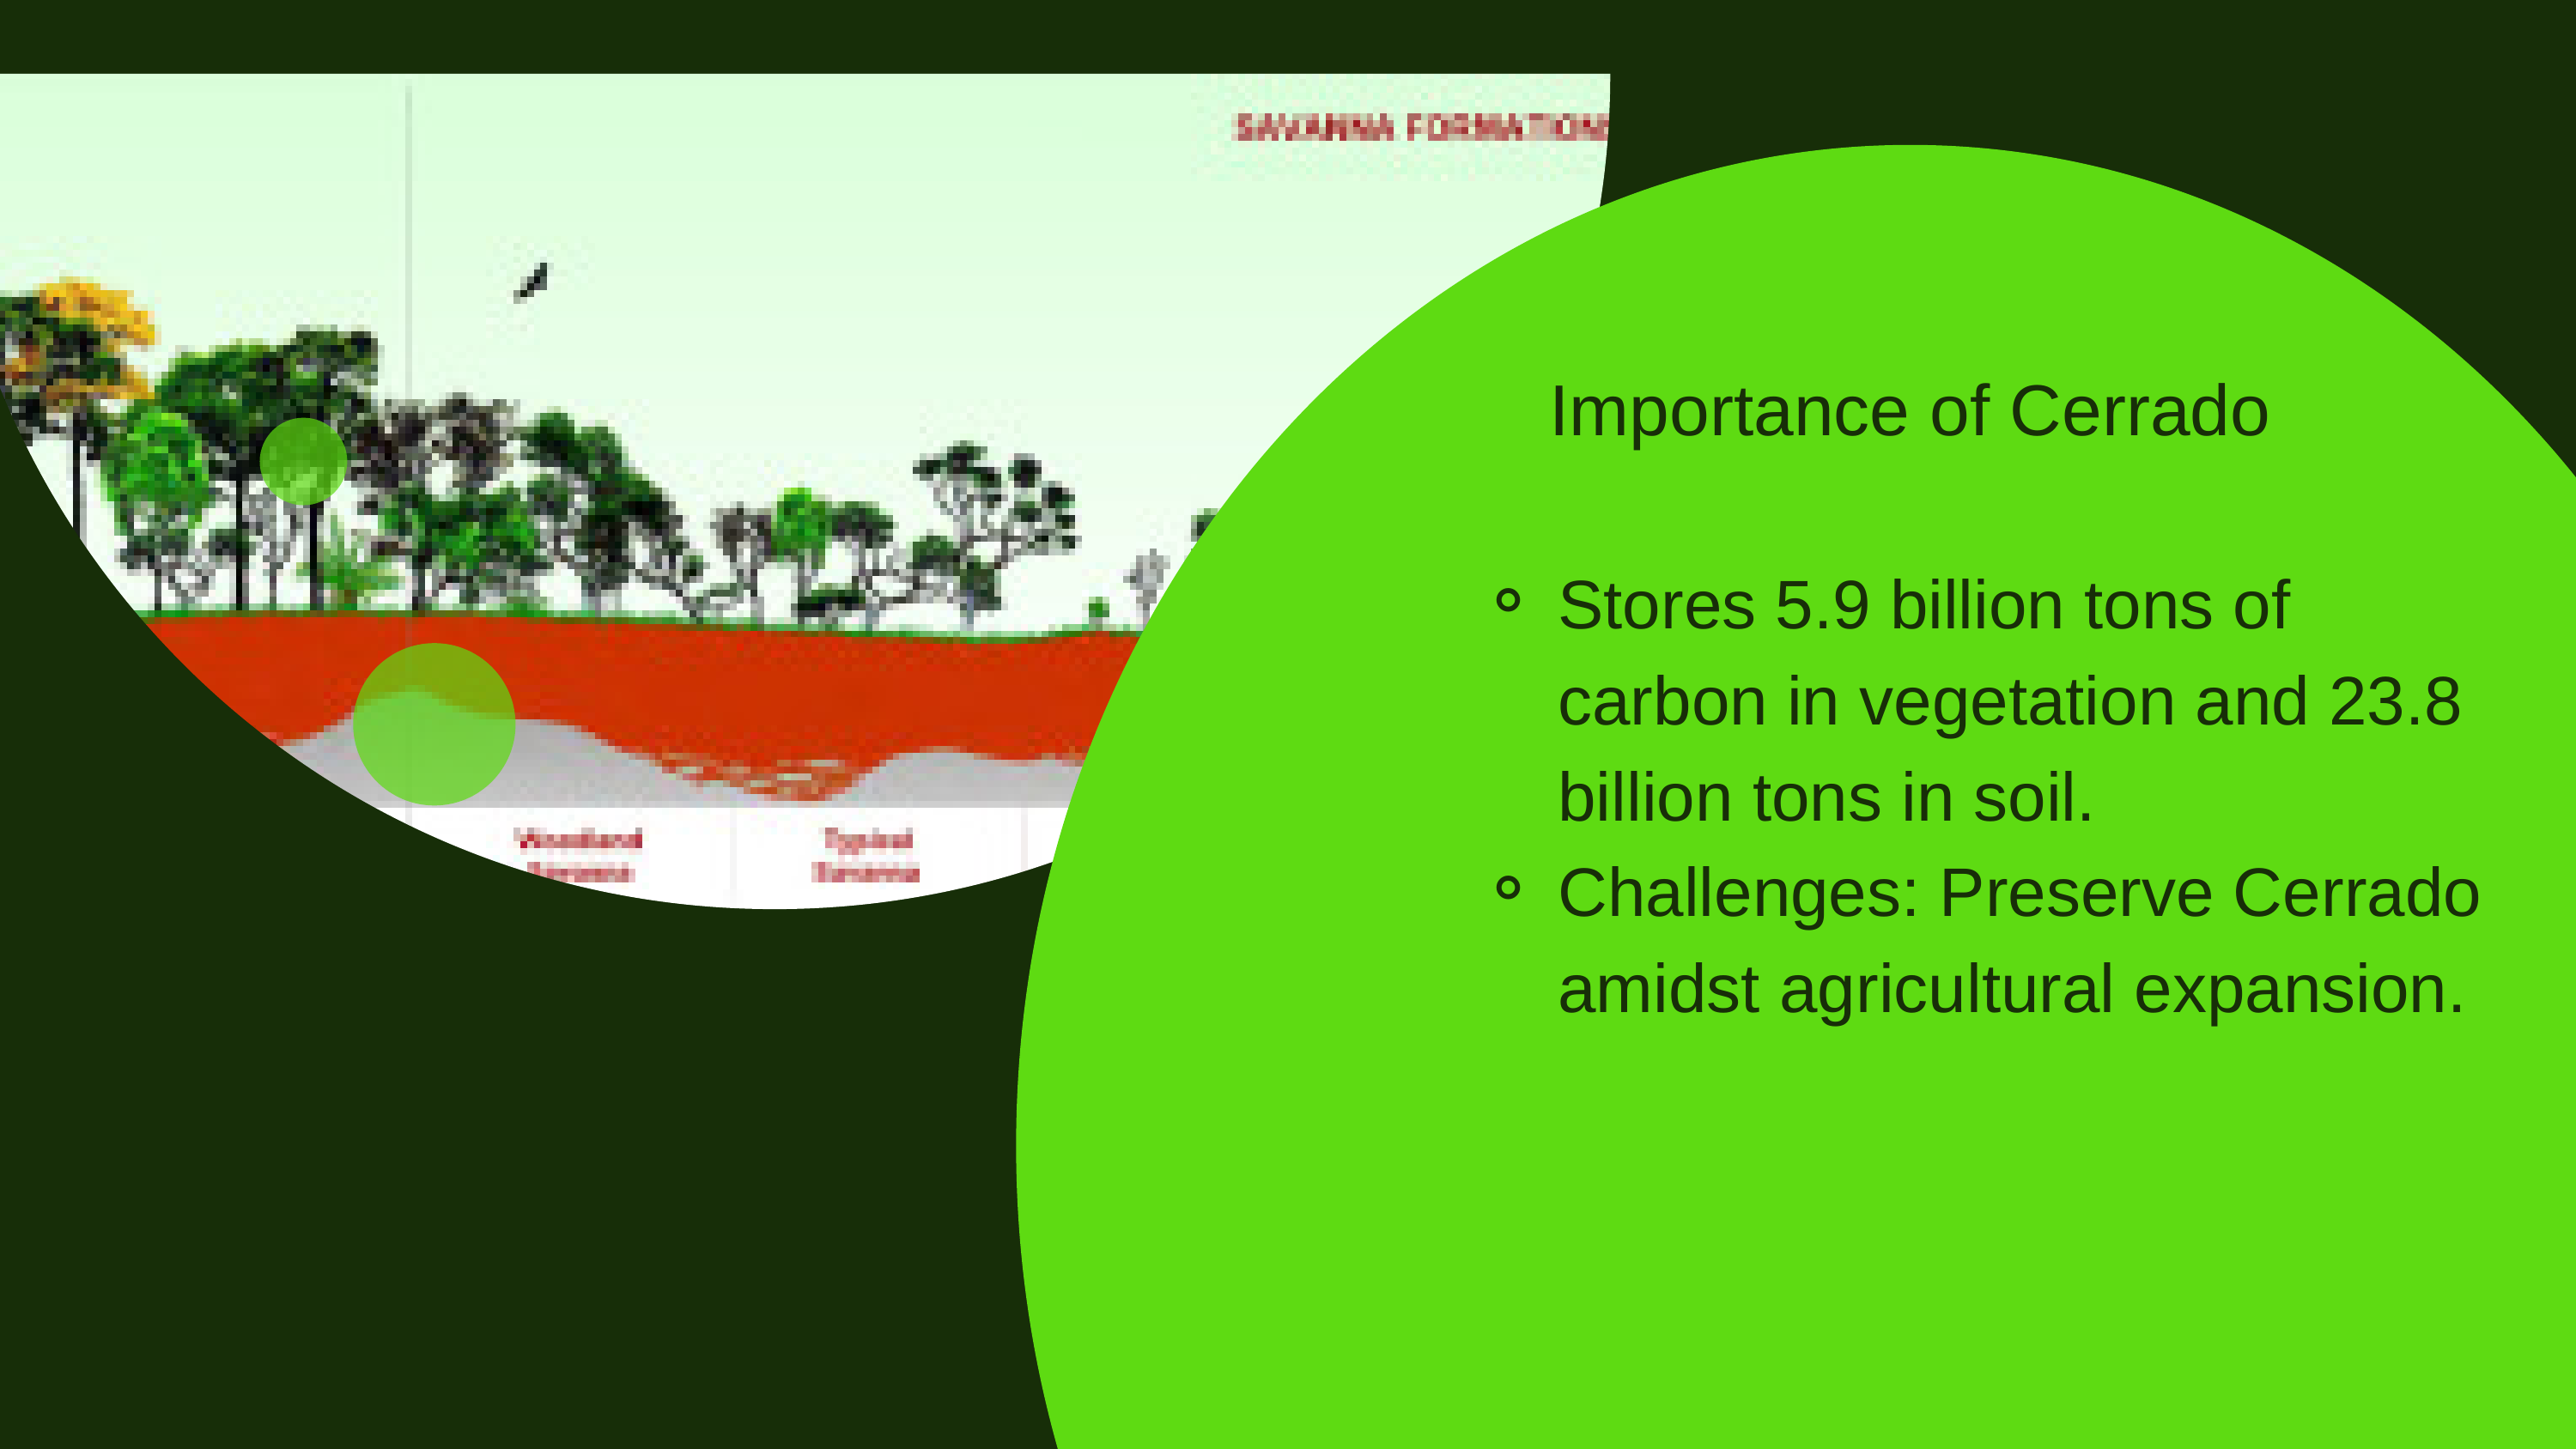

Rimberio Co

Importance of Cerrado

Stores 5.9 billion tons of carbon in vegetation and 23.8 billion tons in soil.
Challenges: Preserve Cerrado amidst agricultural expansion.